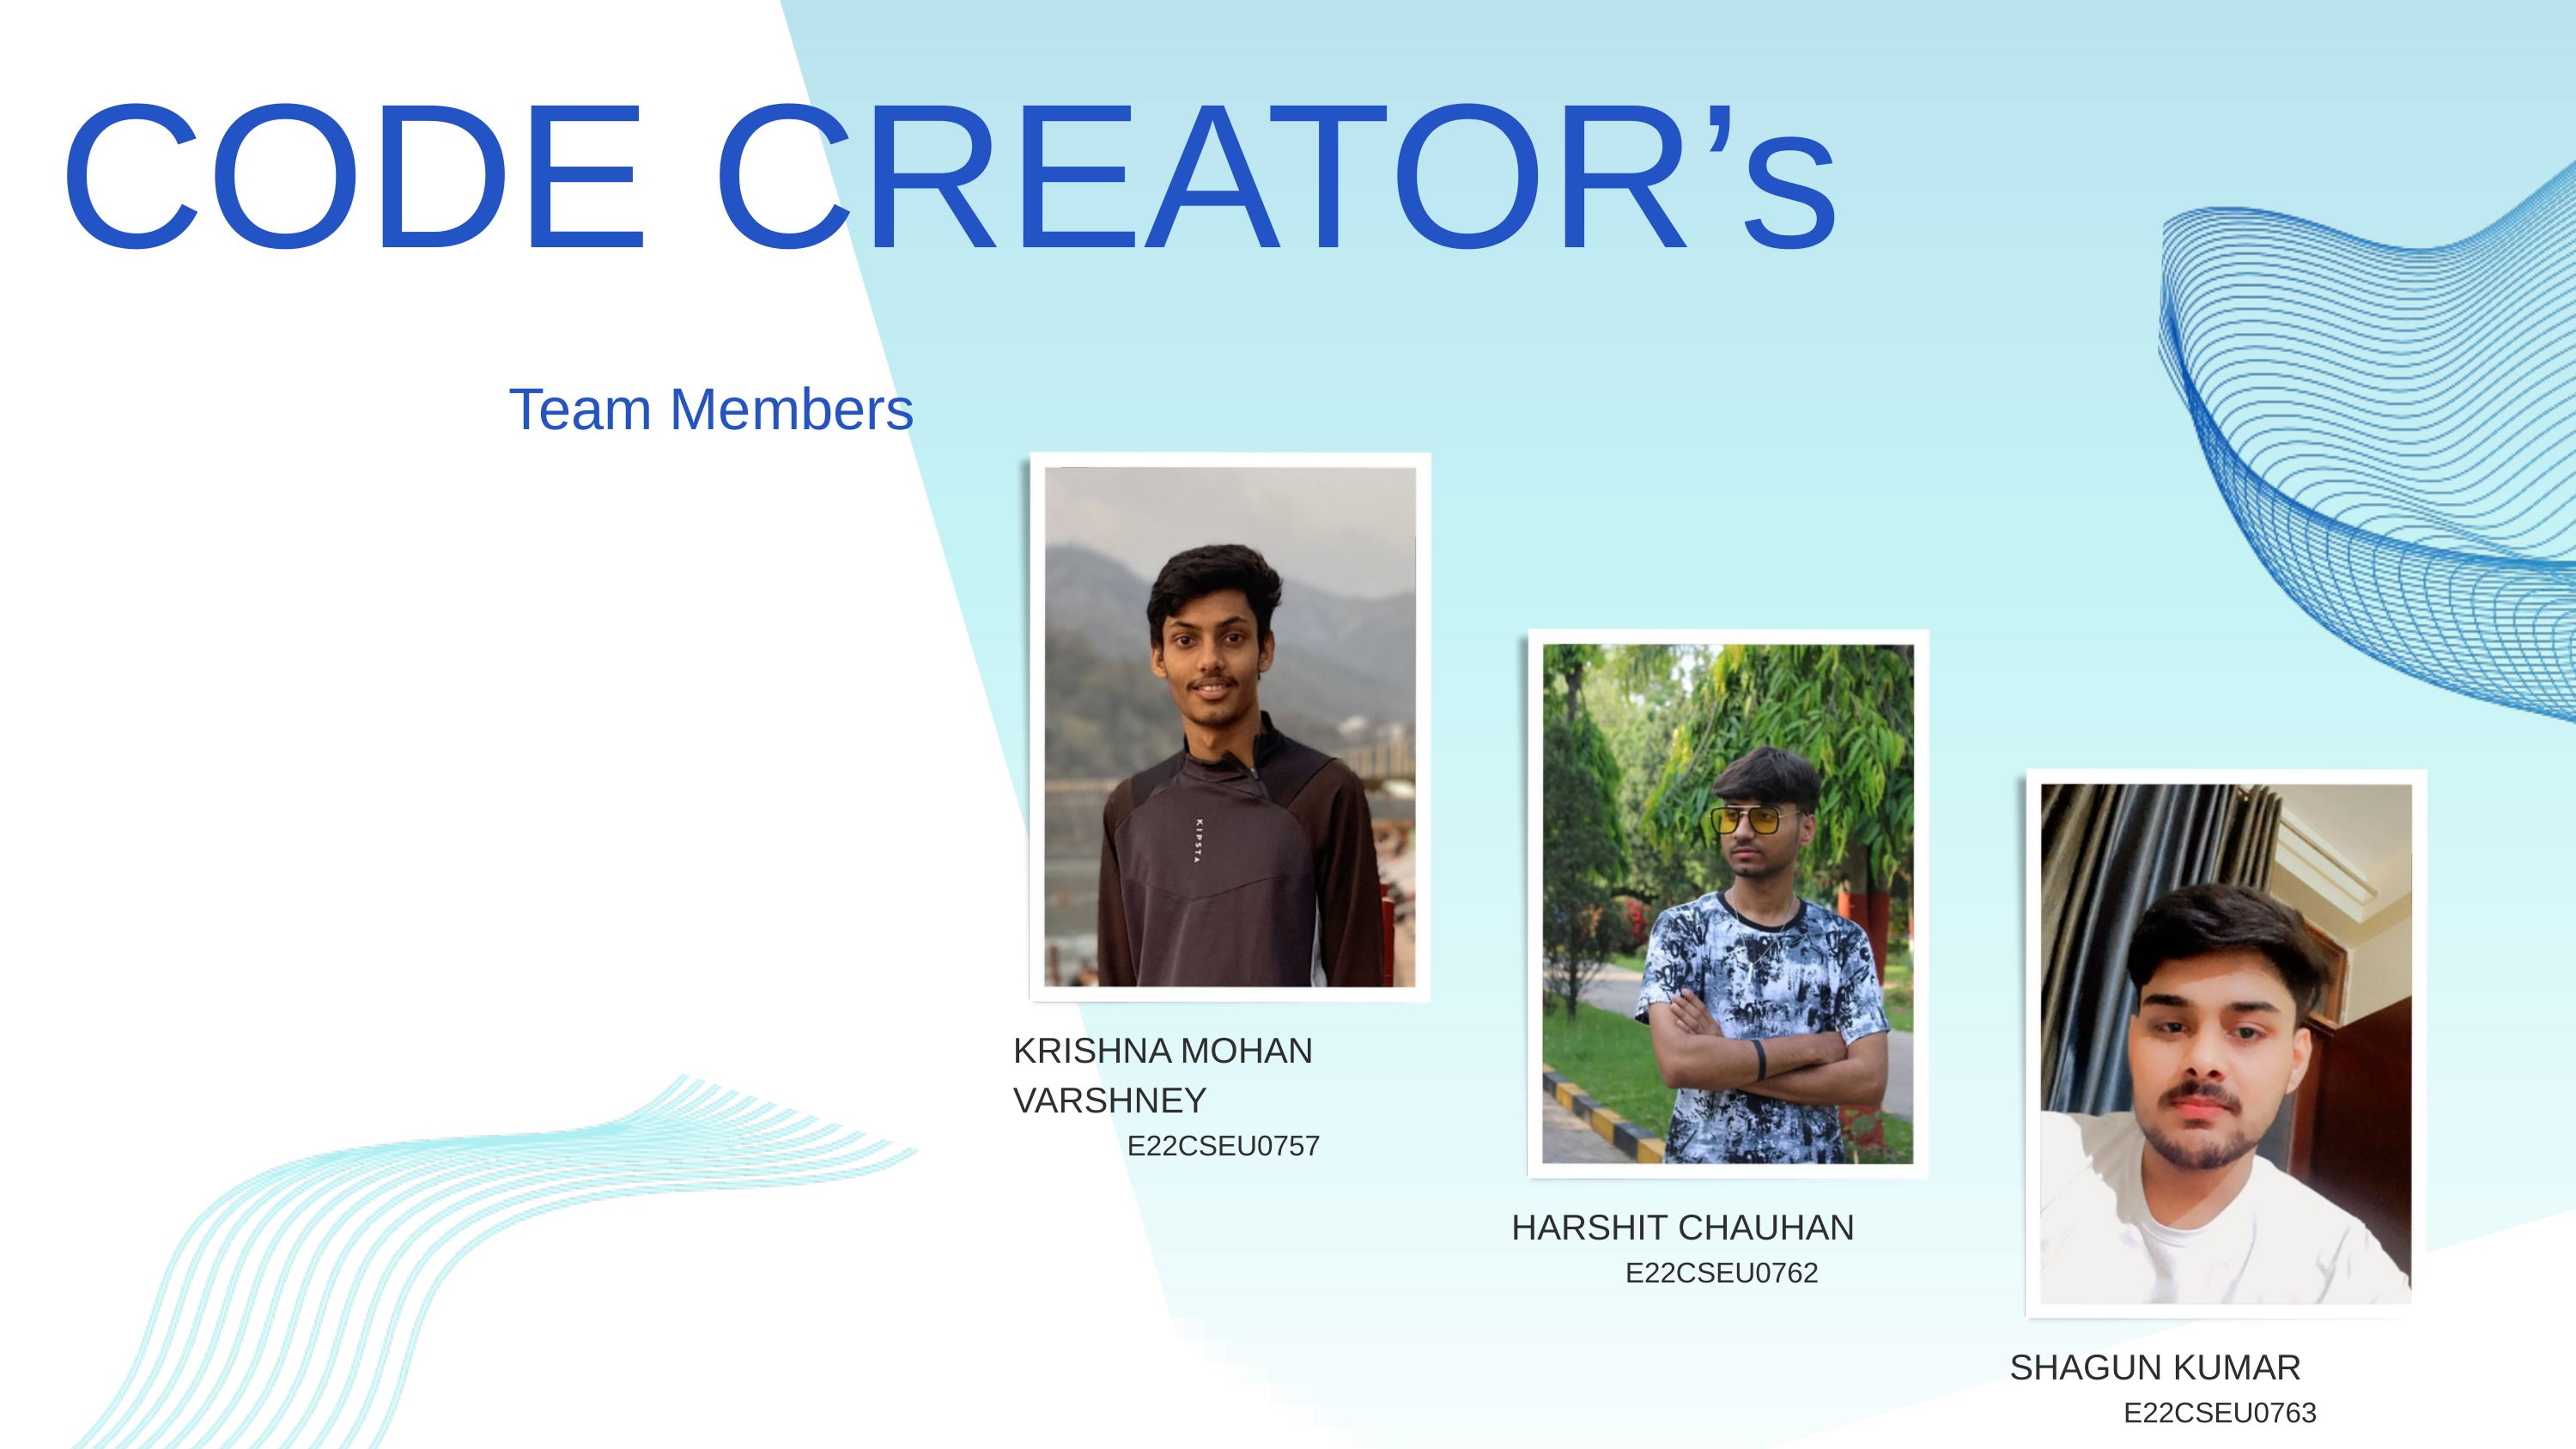

CODE CREATOR’s

Team Members

KRISHNA MOHAN VARSHNEY
E22CSEU0757

HARSHIT CHAUHAN
E22CSEU0762

SHAGUN KUMAR
E22CSEU0763